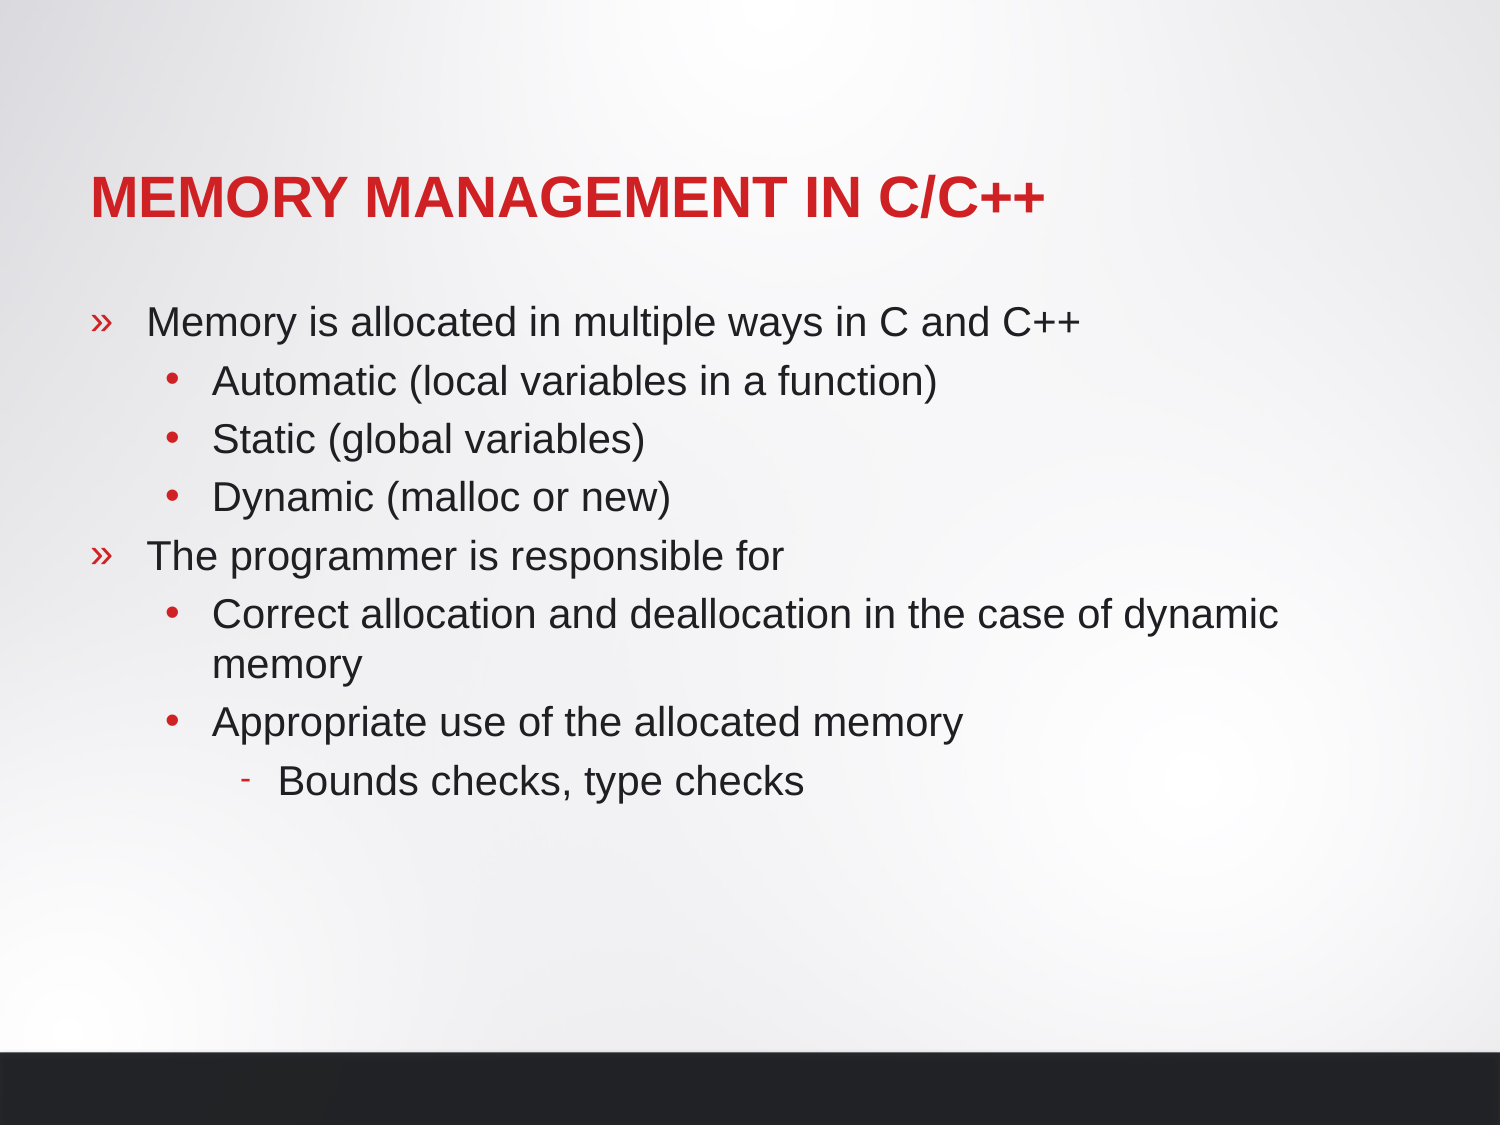

# Memory management in C/C++
Memory is allocated in multiple ways in C and C++
Automatic (local variables in a function)
Static (global variables)
Dynamic (malloc or new)
The programmer is responsible for
Correct allocation and deallocation in the case of dynamic memory
Appropriate use of the allocated memory
Bounds checks, type checks